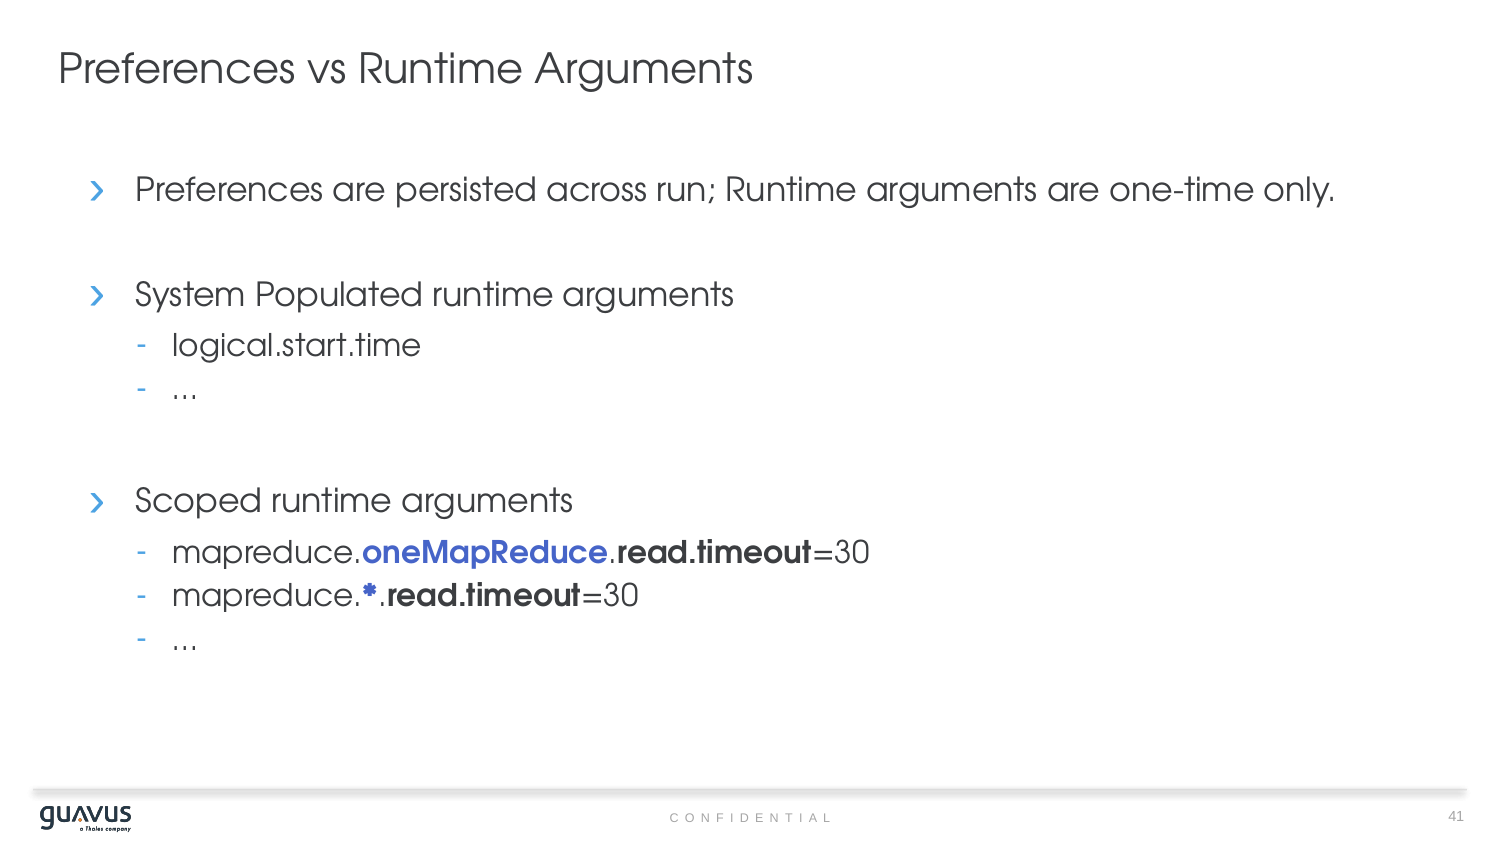

# Preferences vs Runtime Arguments
Preferences are persisted across run; Runtime arguments are one-time only.

System Populated runtime arguments
logical.start.time
…

Scoped runtime arguments
mapreduce.oneMapReduce.read.timeout=30
mapreduce.*.read.timeout=30
…